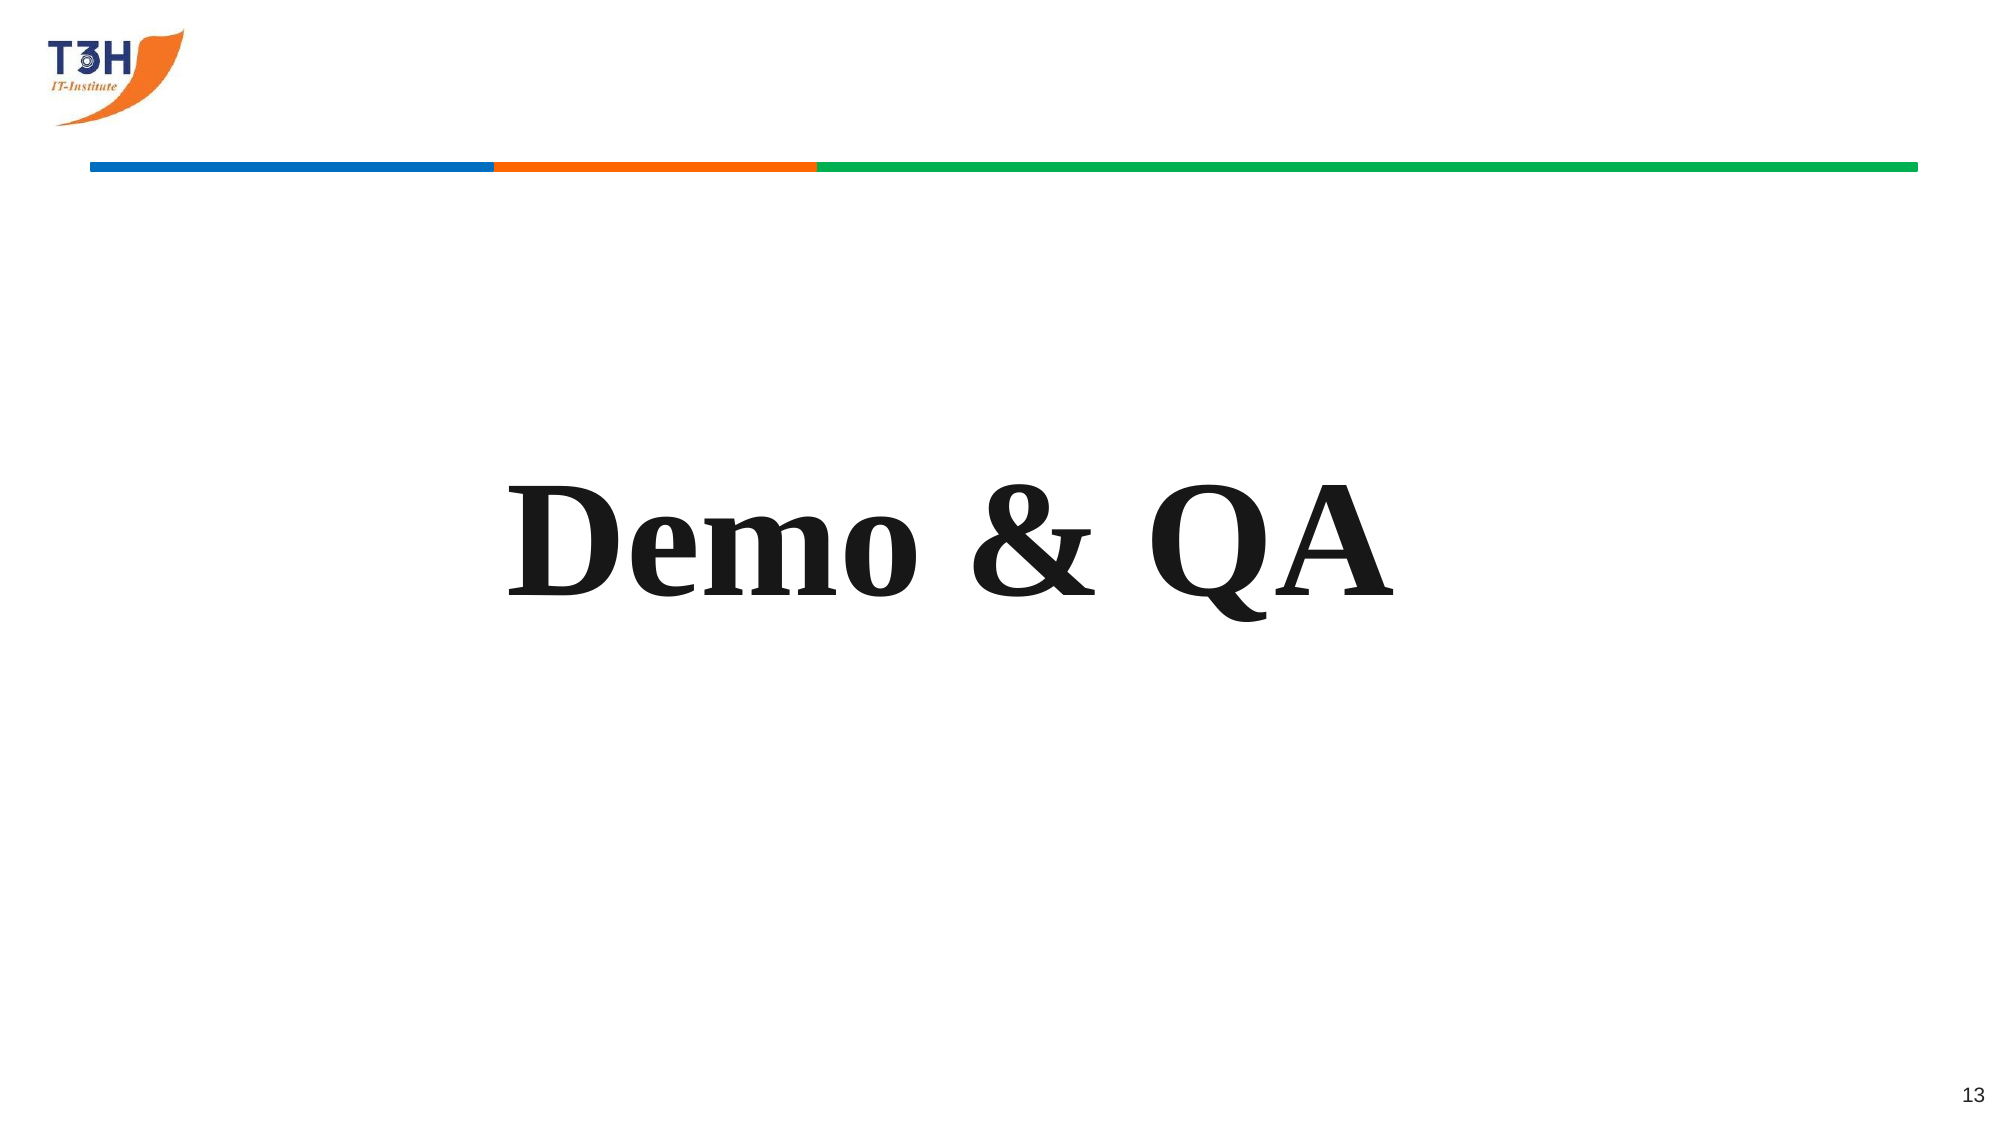

1
# Demo & QA
2
3
13